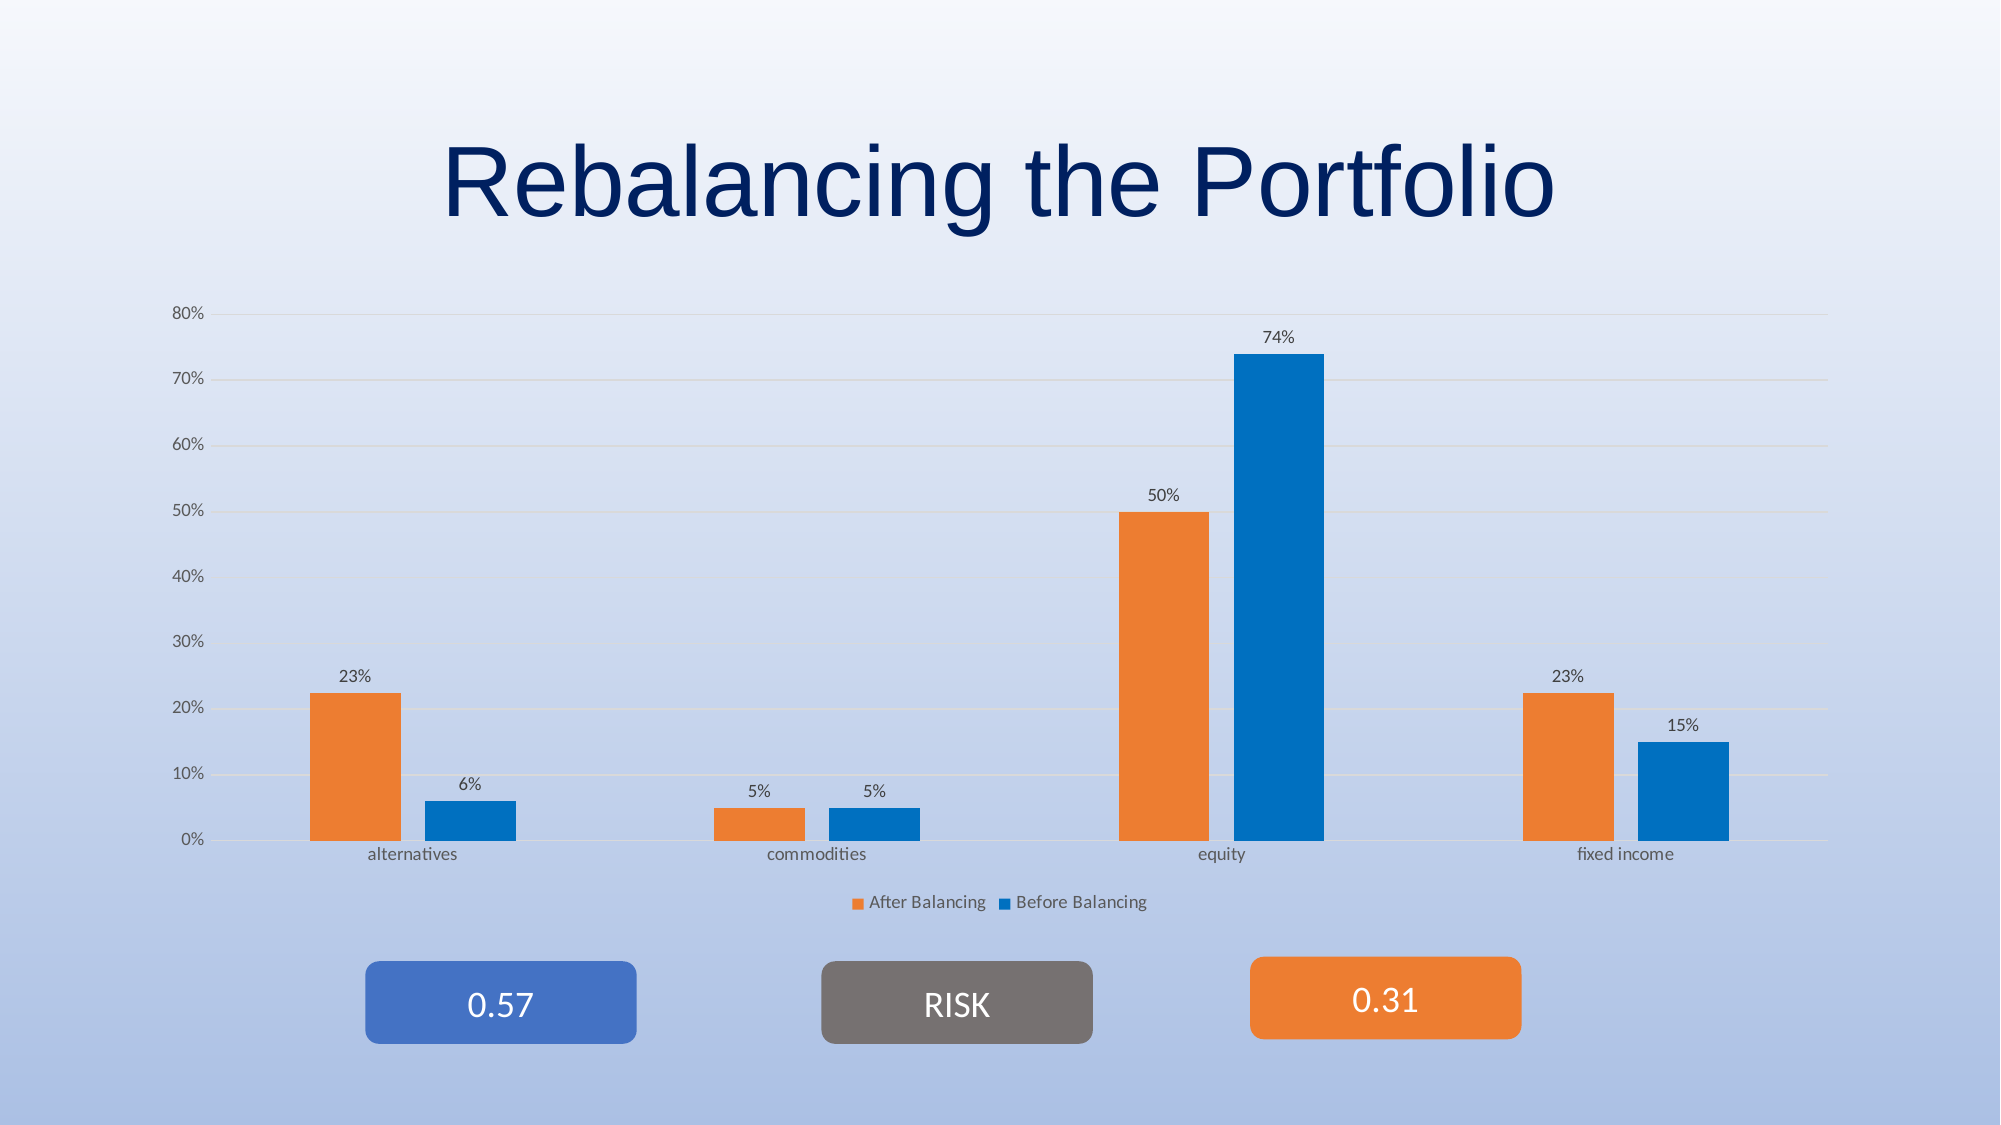

# Rebalancing the Portfolio

### Chart

| Category | After Balancing | Before Balancing |
|---|---|---|
| alternatives | 0.225 | 0.06 |
| commodities | 0.05 | 0.05 |
| equity | 0.5 | 0.74 |
| fixed income | 0.225 | 0.15 |
0.31
0.57
RISK